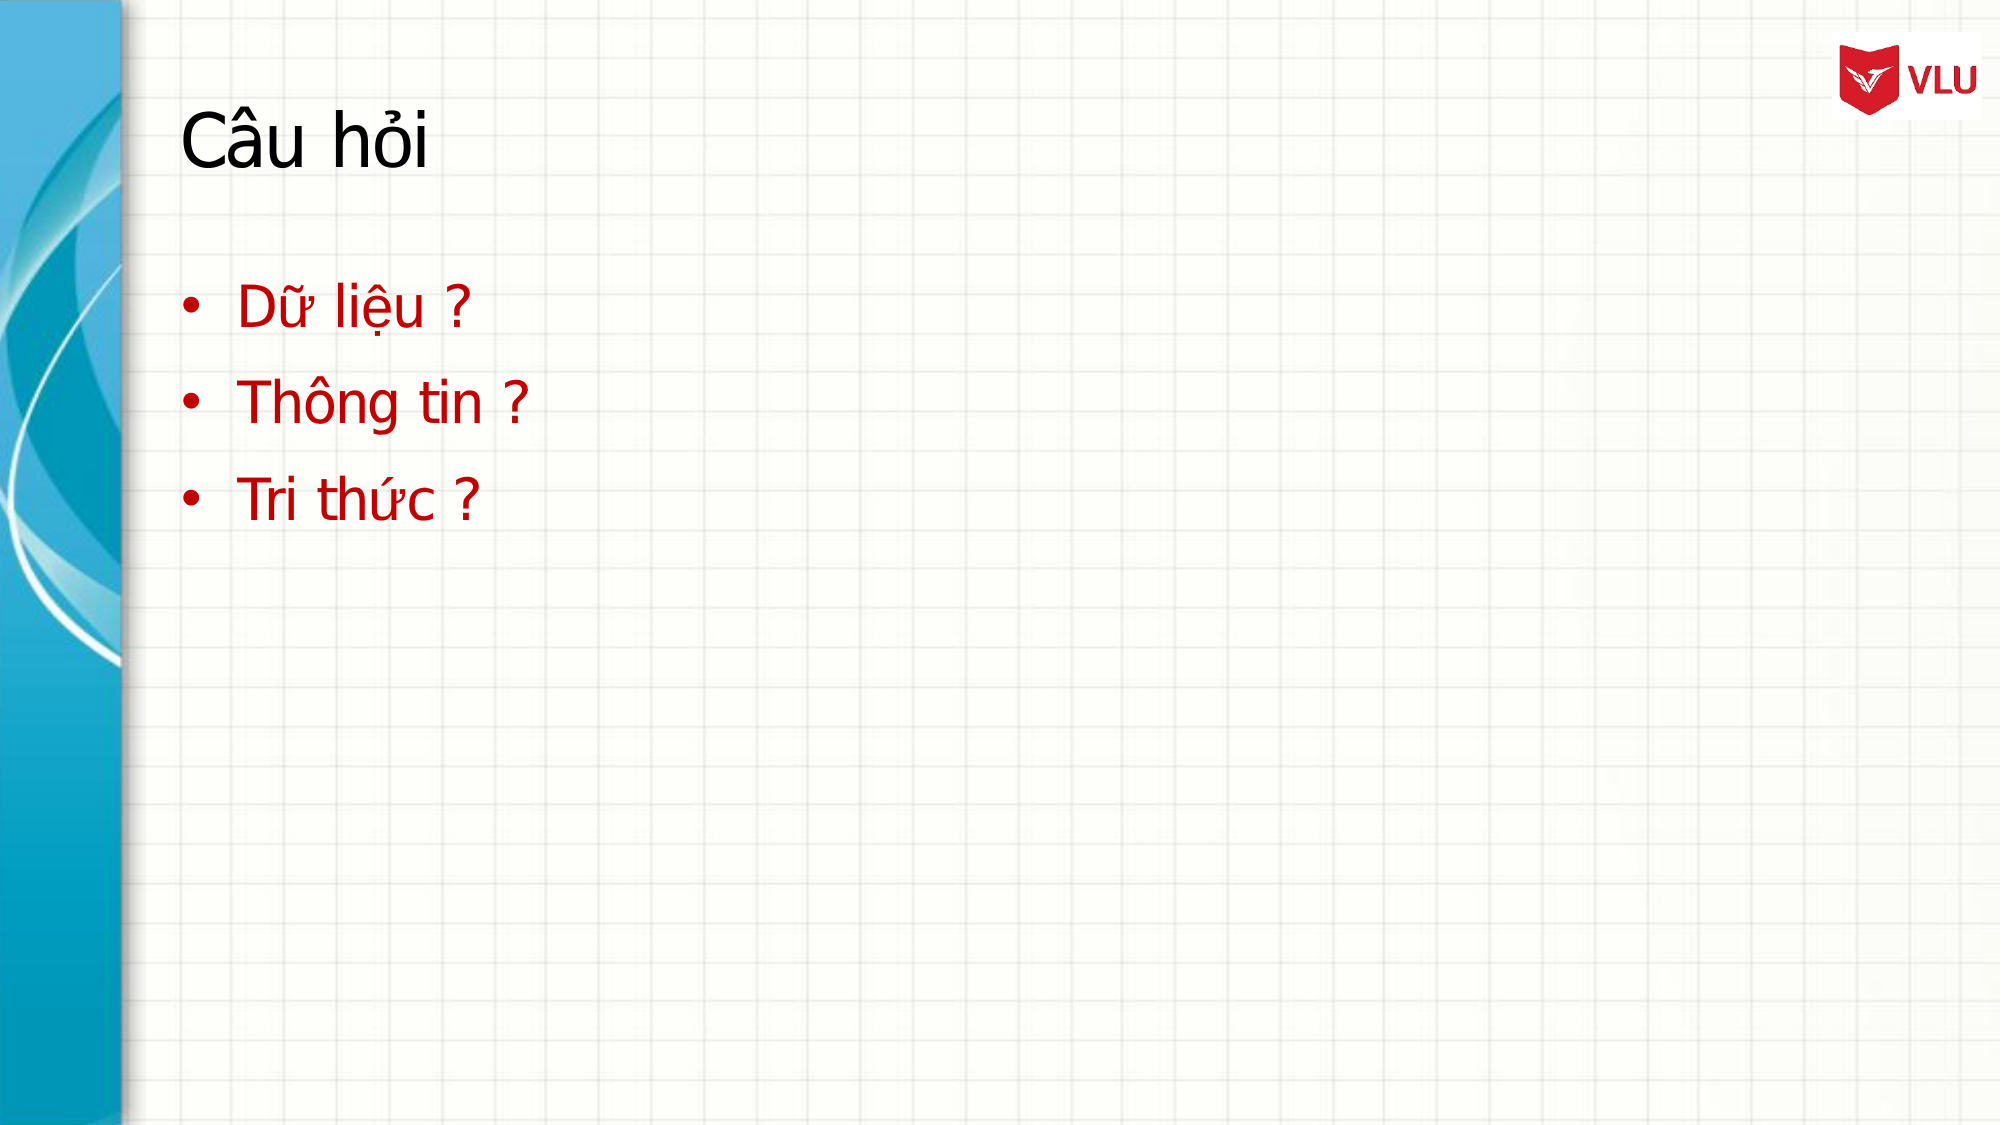

# Câu hỏi
Dữ liệu ?
Thông tin ?
Tri thức ?